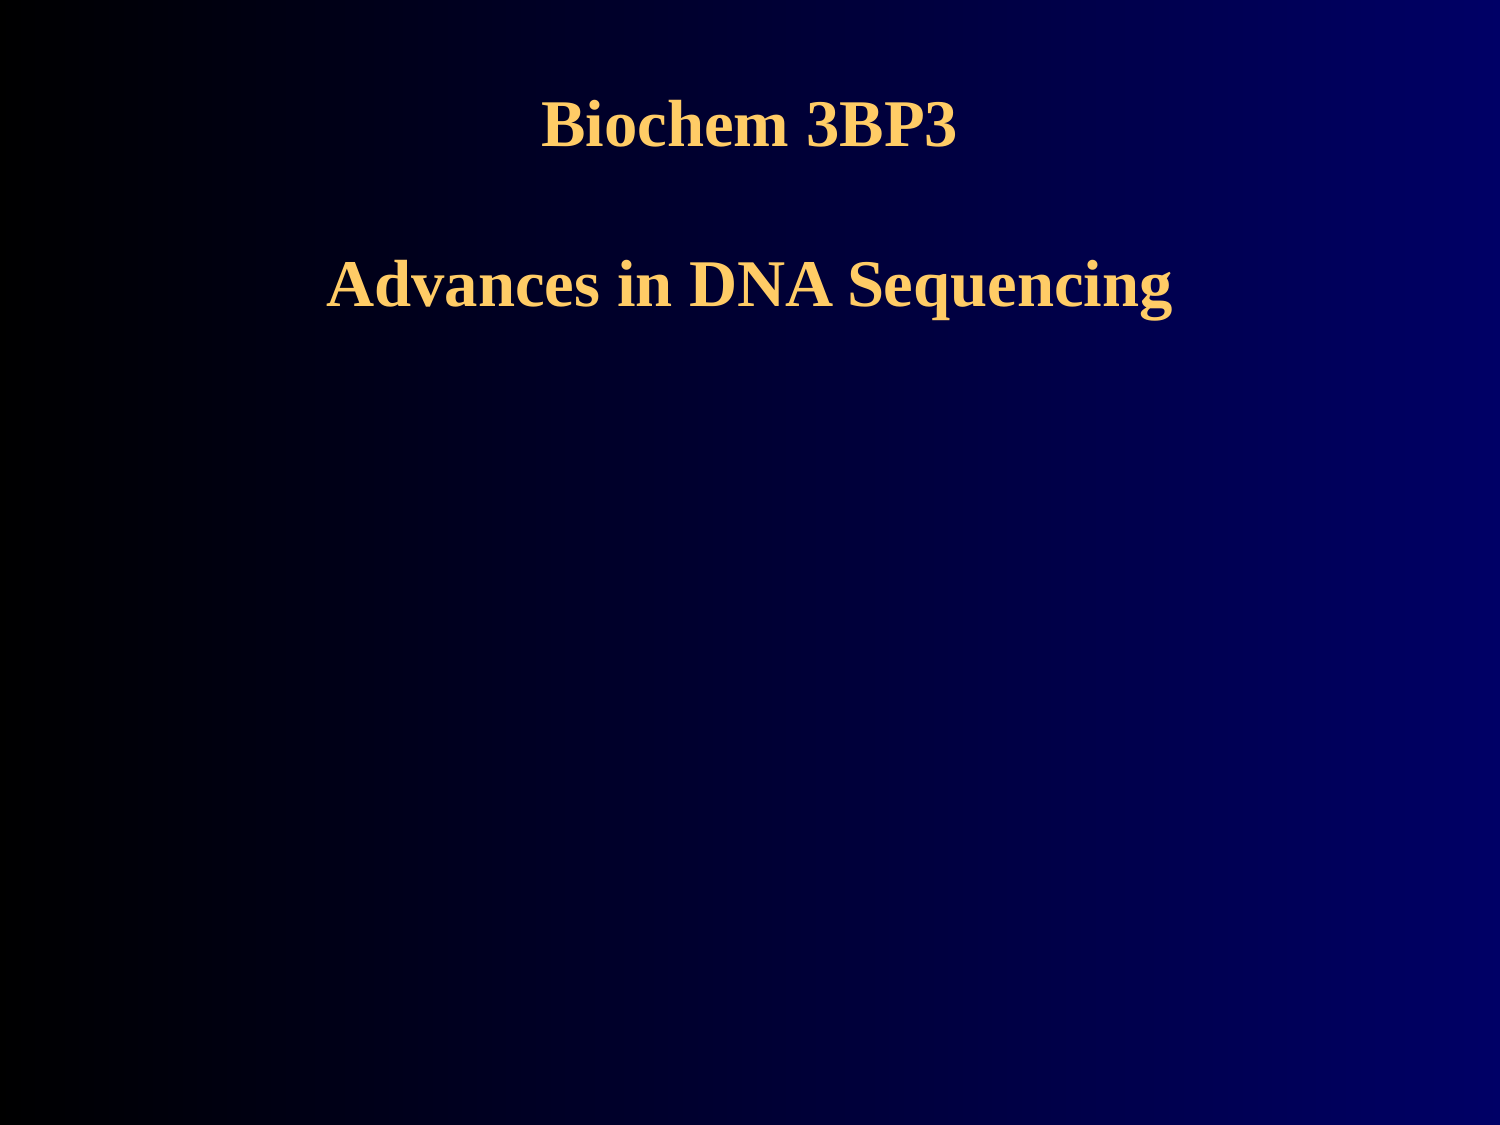

# Biochem 3BP3 Advances in DNA Sequencing